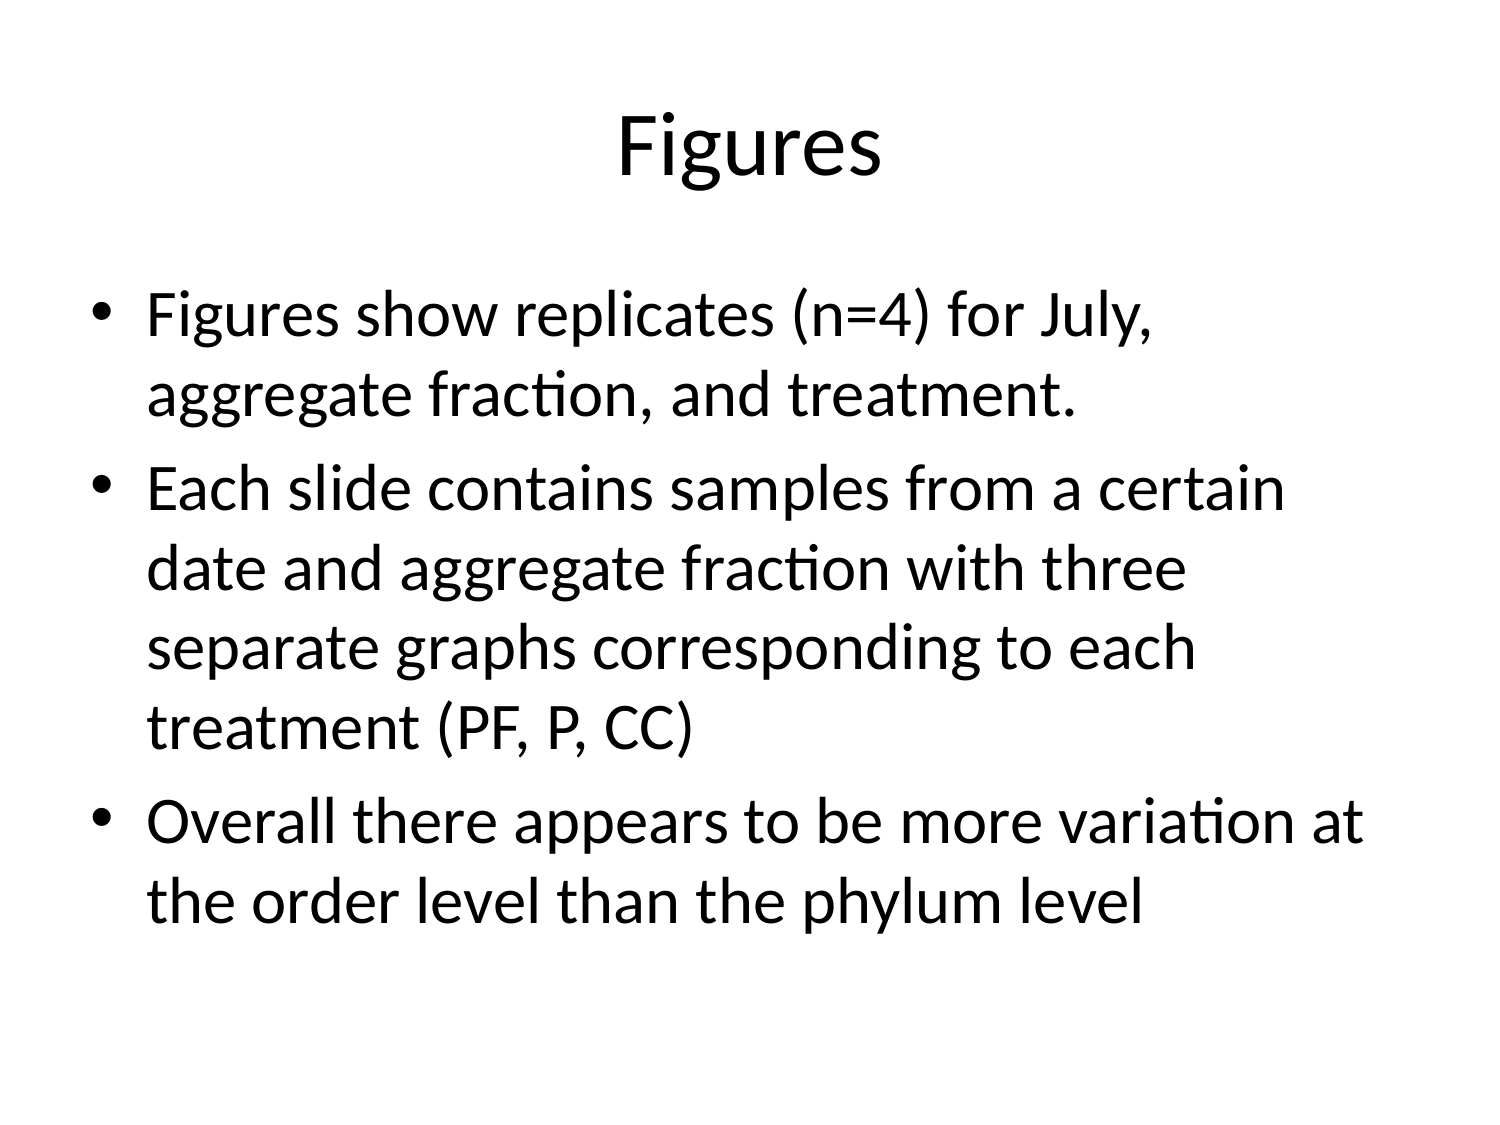

# Figures
Figures show replicates (n=4) for July, aggregate fraction, and treatment.
Each slide contains samples from a certain date and aggregate fraction with three separate graphs corresponding to each treatment (PF, P, CC)
Overall there appears to be more variation at the order level than the phylum level